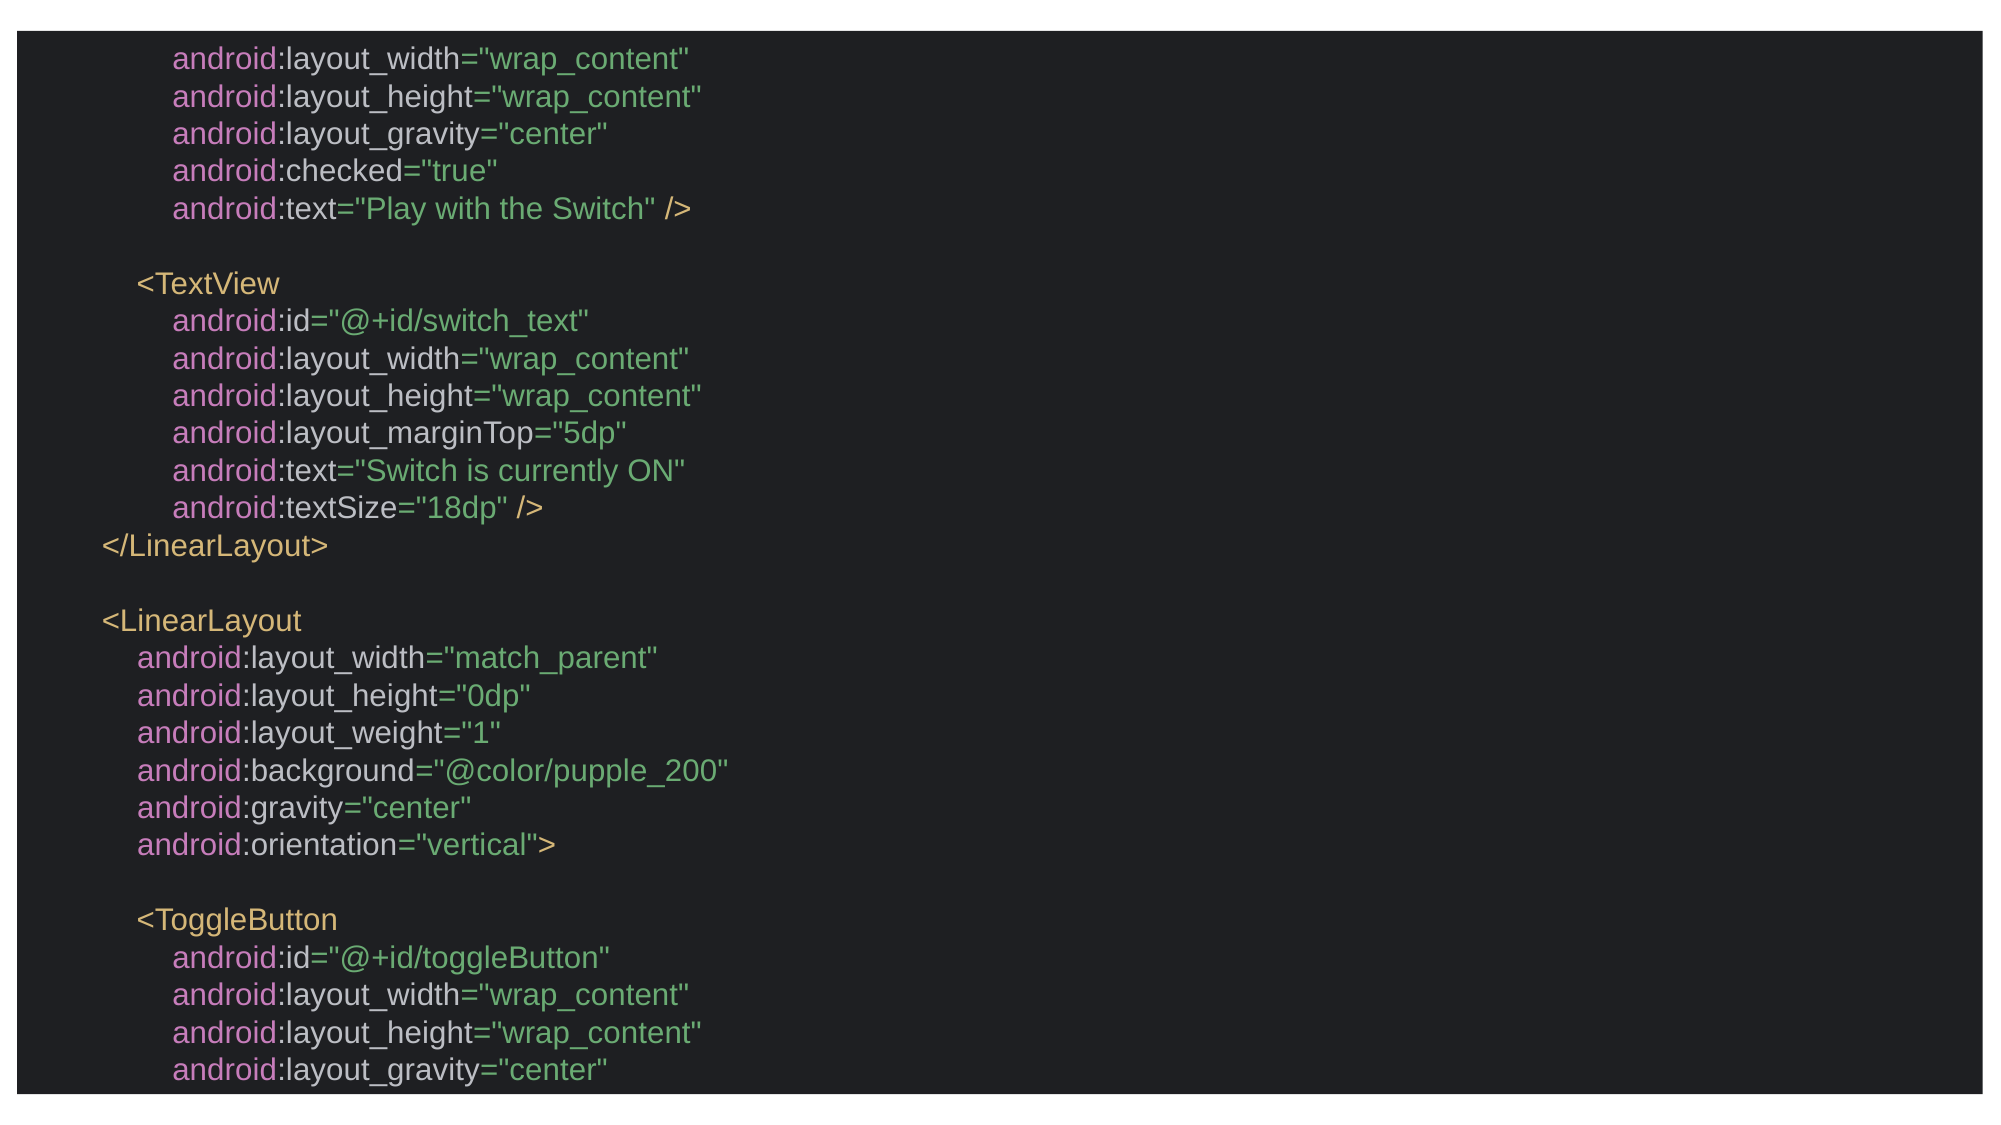

android:layout_width="wrap_content"
                android:layout_height="wrap_content"
                android:layout_gravity="center"
                android:checked="true"
                android:text="Play with the Switch" />
            <TextView
                android:id="@+id/switch_text"
                android:layout_width="wrap_content"
                android:layout_height="wrap_content"
                android:layout_marginTop="5dp"
                android:text="Switch is currently ON"
                android:textSize="18dp" />
        </LinearLayout>
        <LinearLayout
            android:layout_width="match_parent"
            android:layout_height="0dp"
            android:layout_weight="1"
            android:background="@color/pupple_200"
            android:gravity="center"
            android:orientation="vertical">
            <ToggleButton
                android:id="@+id/toggleButton"
                android:layout_width="wrap_content"
                android:layout_height="wrap_content"
                android:layout_gravity="center"